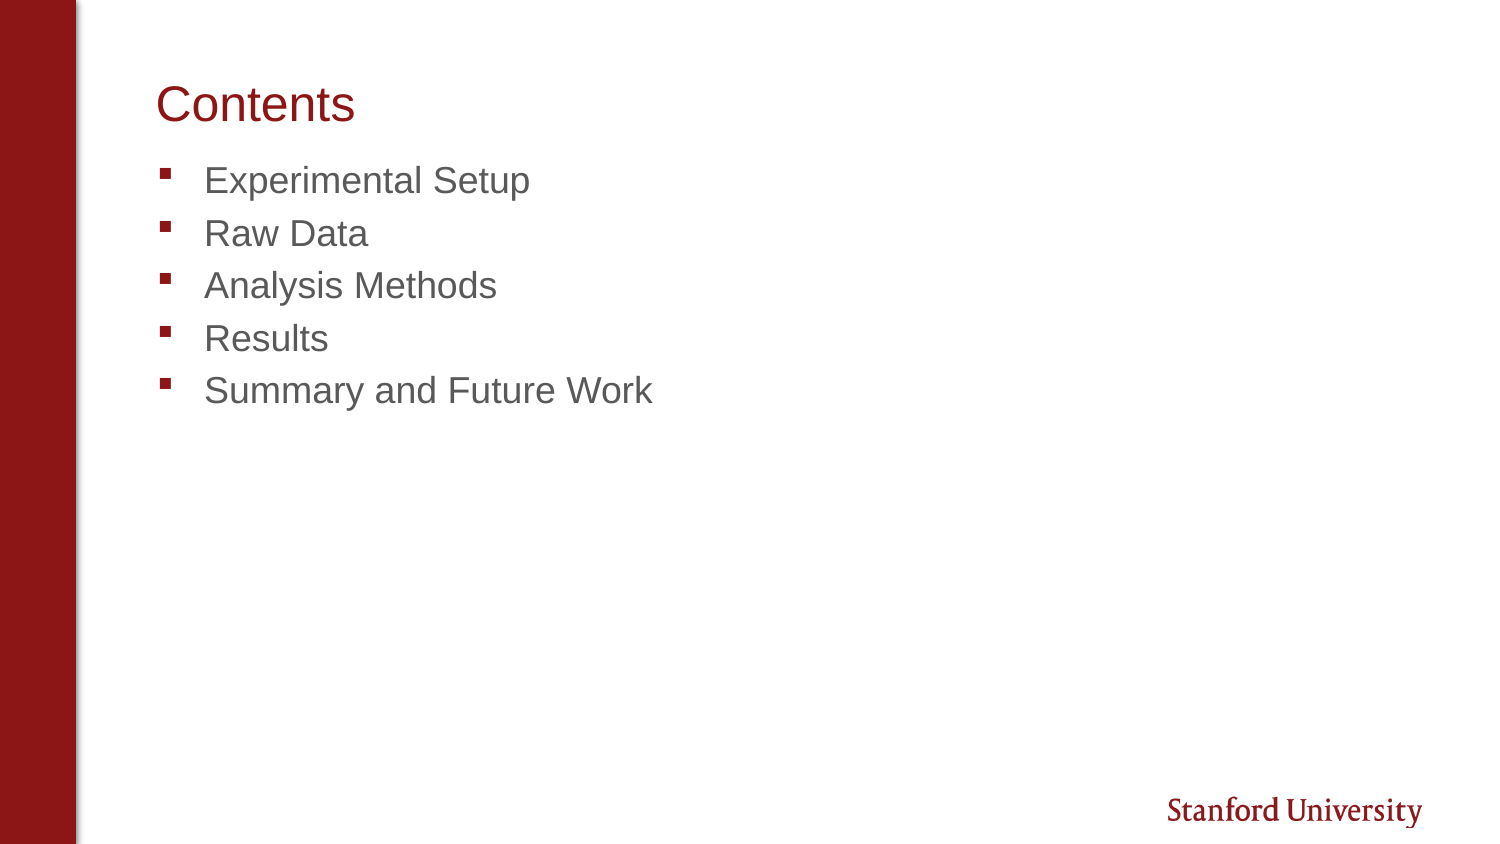

# Contents
Experimental Setup
Raw Data
Analysis Methods
Results
Summary and Future Work